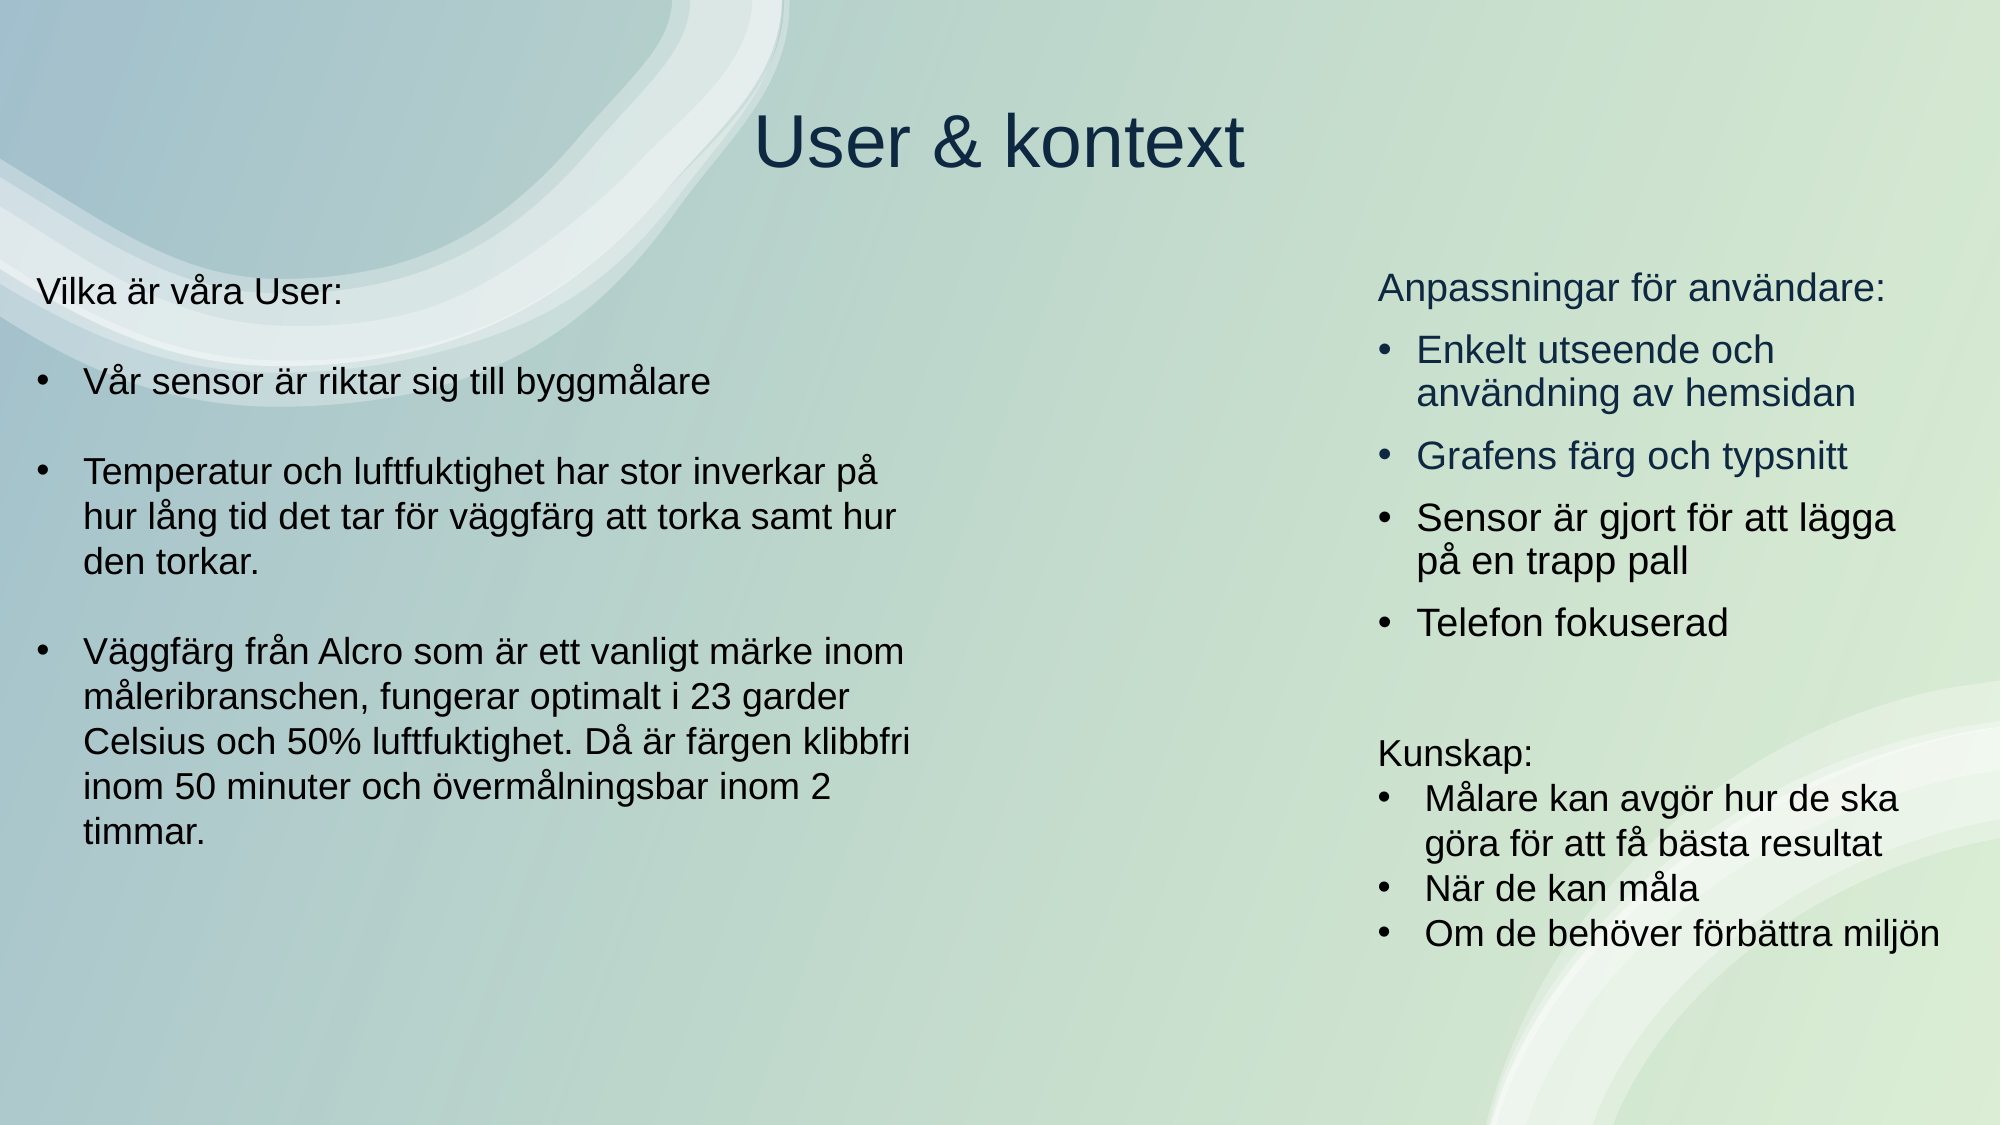

# User & kontext

Vilka är våra User:

Vår sensor är riktar sig till byggmålare

Temperatur och luftfuktighet har stor inverkar på hur lång tid det tar för väggfärg att torka samt hur den torkar.

Väggfärg från Alcro som är ett vanligt märke inom måleribranschen, fungerar optimalt i 23 garder Celsius och 50% luftfuktighet. Då är färgen klibbfri inom 50 minuter och övermålningsbar inom 2 timmar.

Anpassningar för användare:
Enkelt utseende och användning av hemsidan
Grafens färg och typsnitt
Sensor är gjort för att lägga på en trapp pall
Telefon fokuserad

Kunskap:
Målare kan avgör hur de ska göra för att få bästa resultat
När de kan måla
Om de behöver förbättra miljön